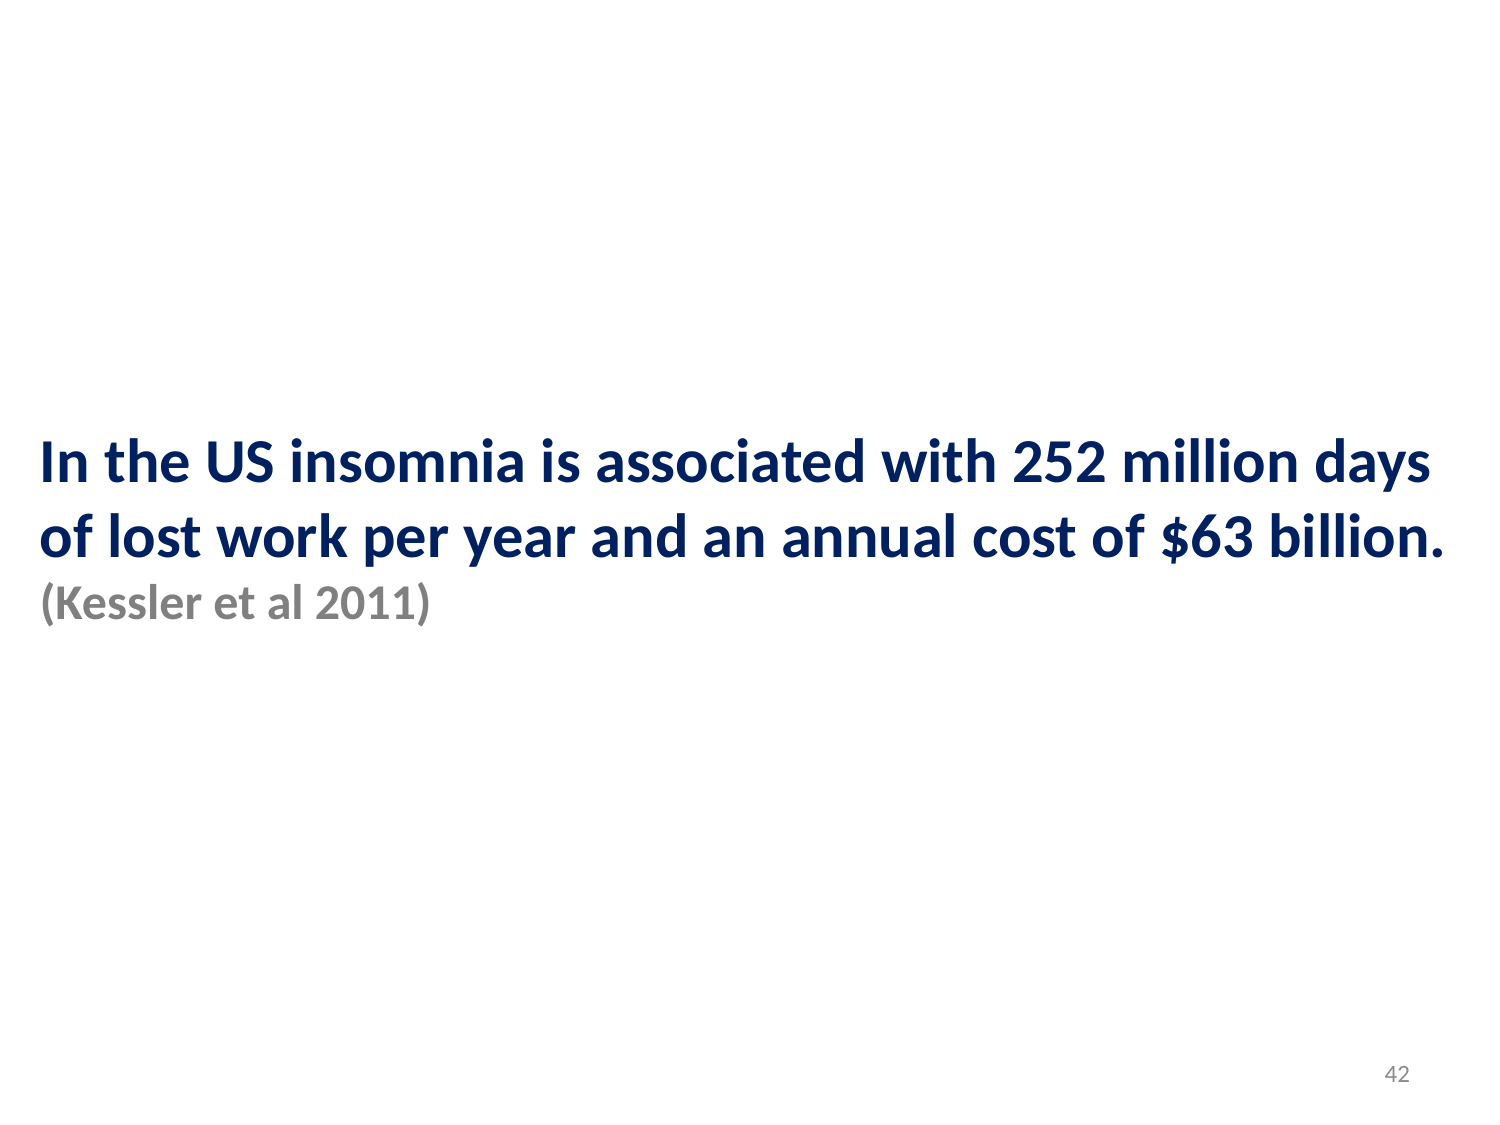

In the US insomnia is associated with 252 million days of lost work per year and an annual cost of $63 billion.
(Kessler et al 2011)
42